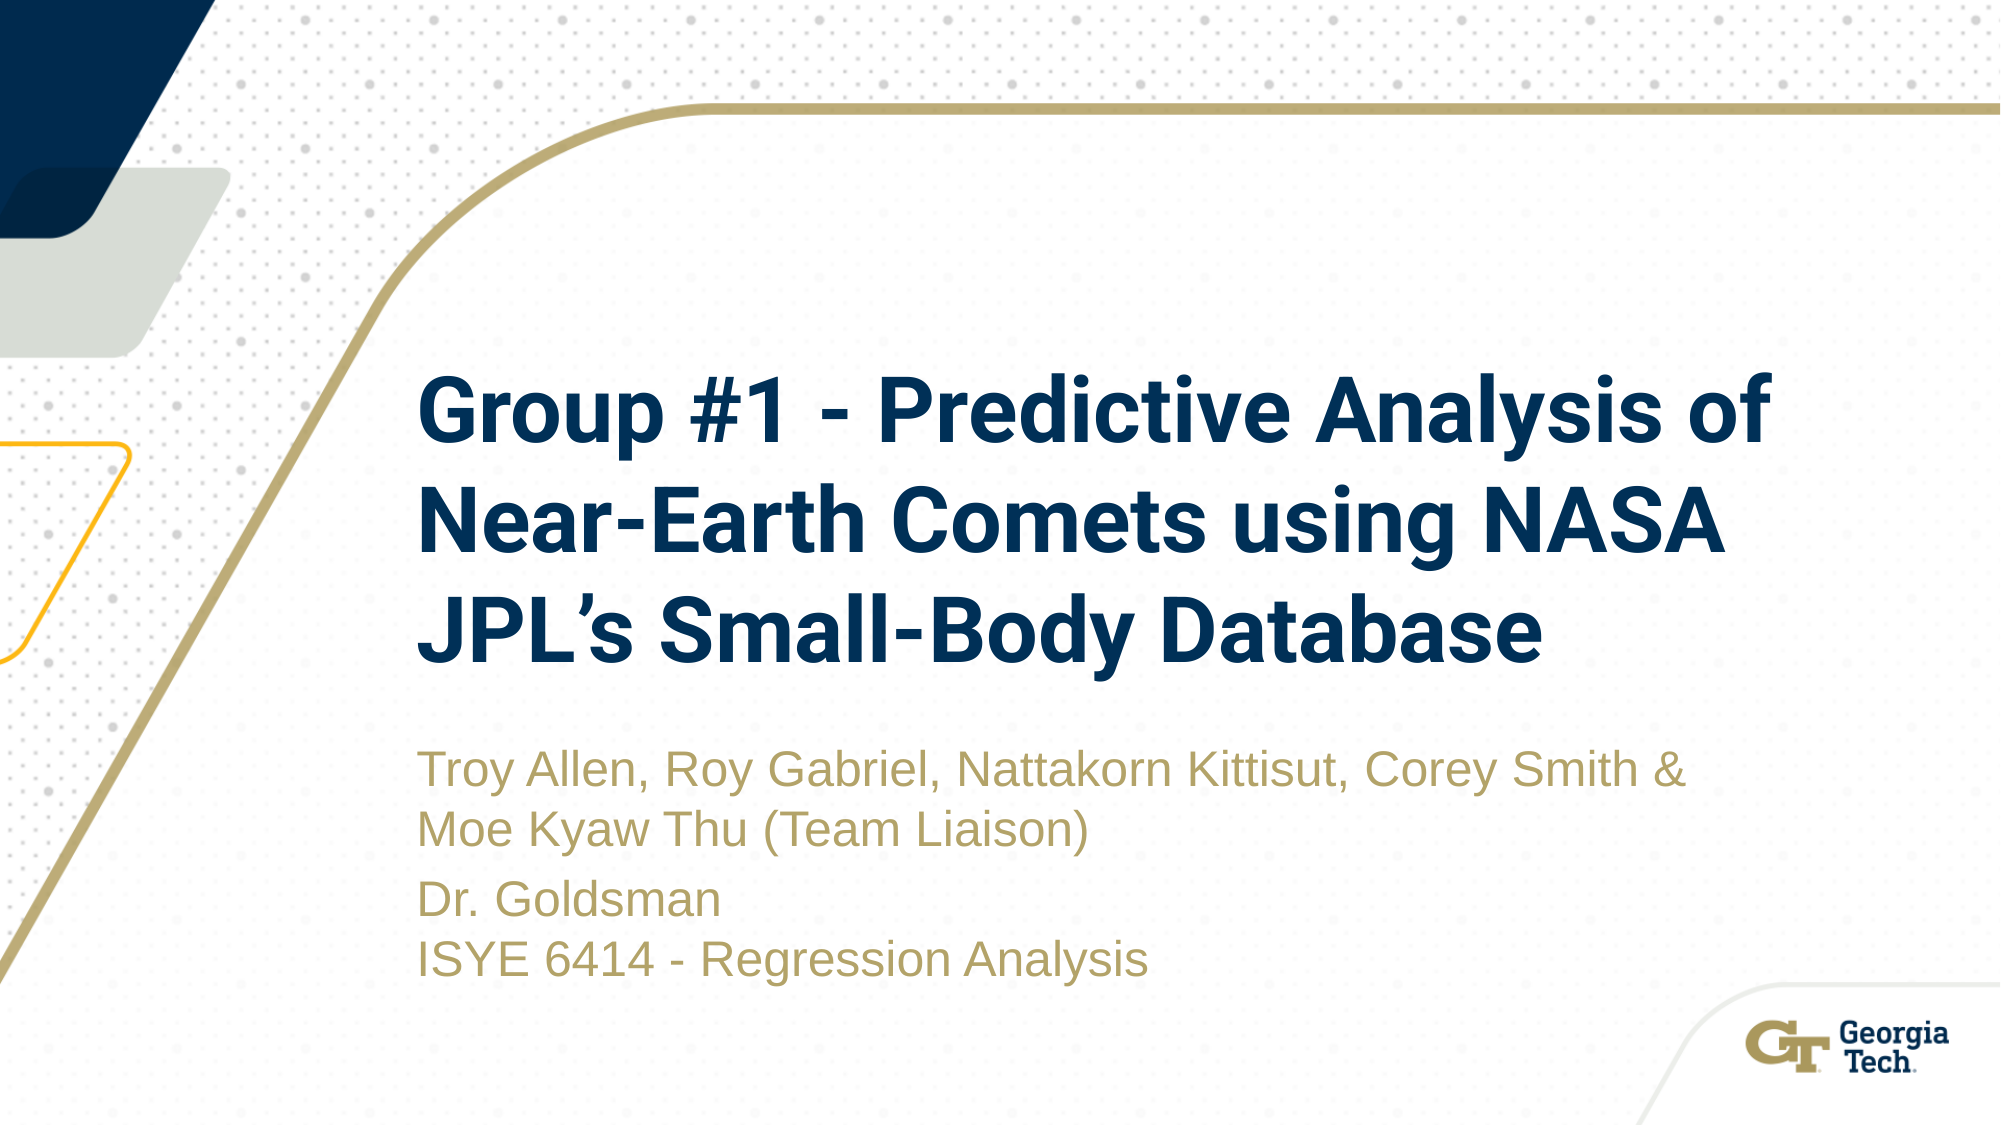

# Group #1 - Predictive Analysis of Near-Earth Comets using NASA JPL’s Small-Body Database
Troy Allen, Roy Gabriel, Nattakorn Kittisut, Corey Smith & Moe Kyaw Thu (Team Liaison)

Dr. Goldsman
ISYE 6414 - Regression Analysis